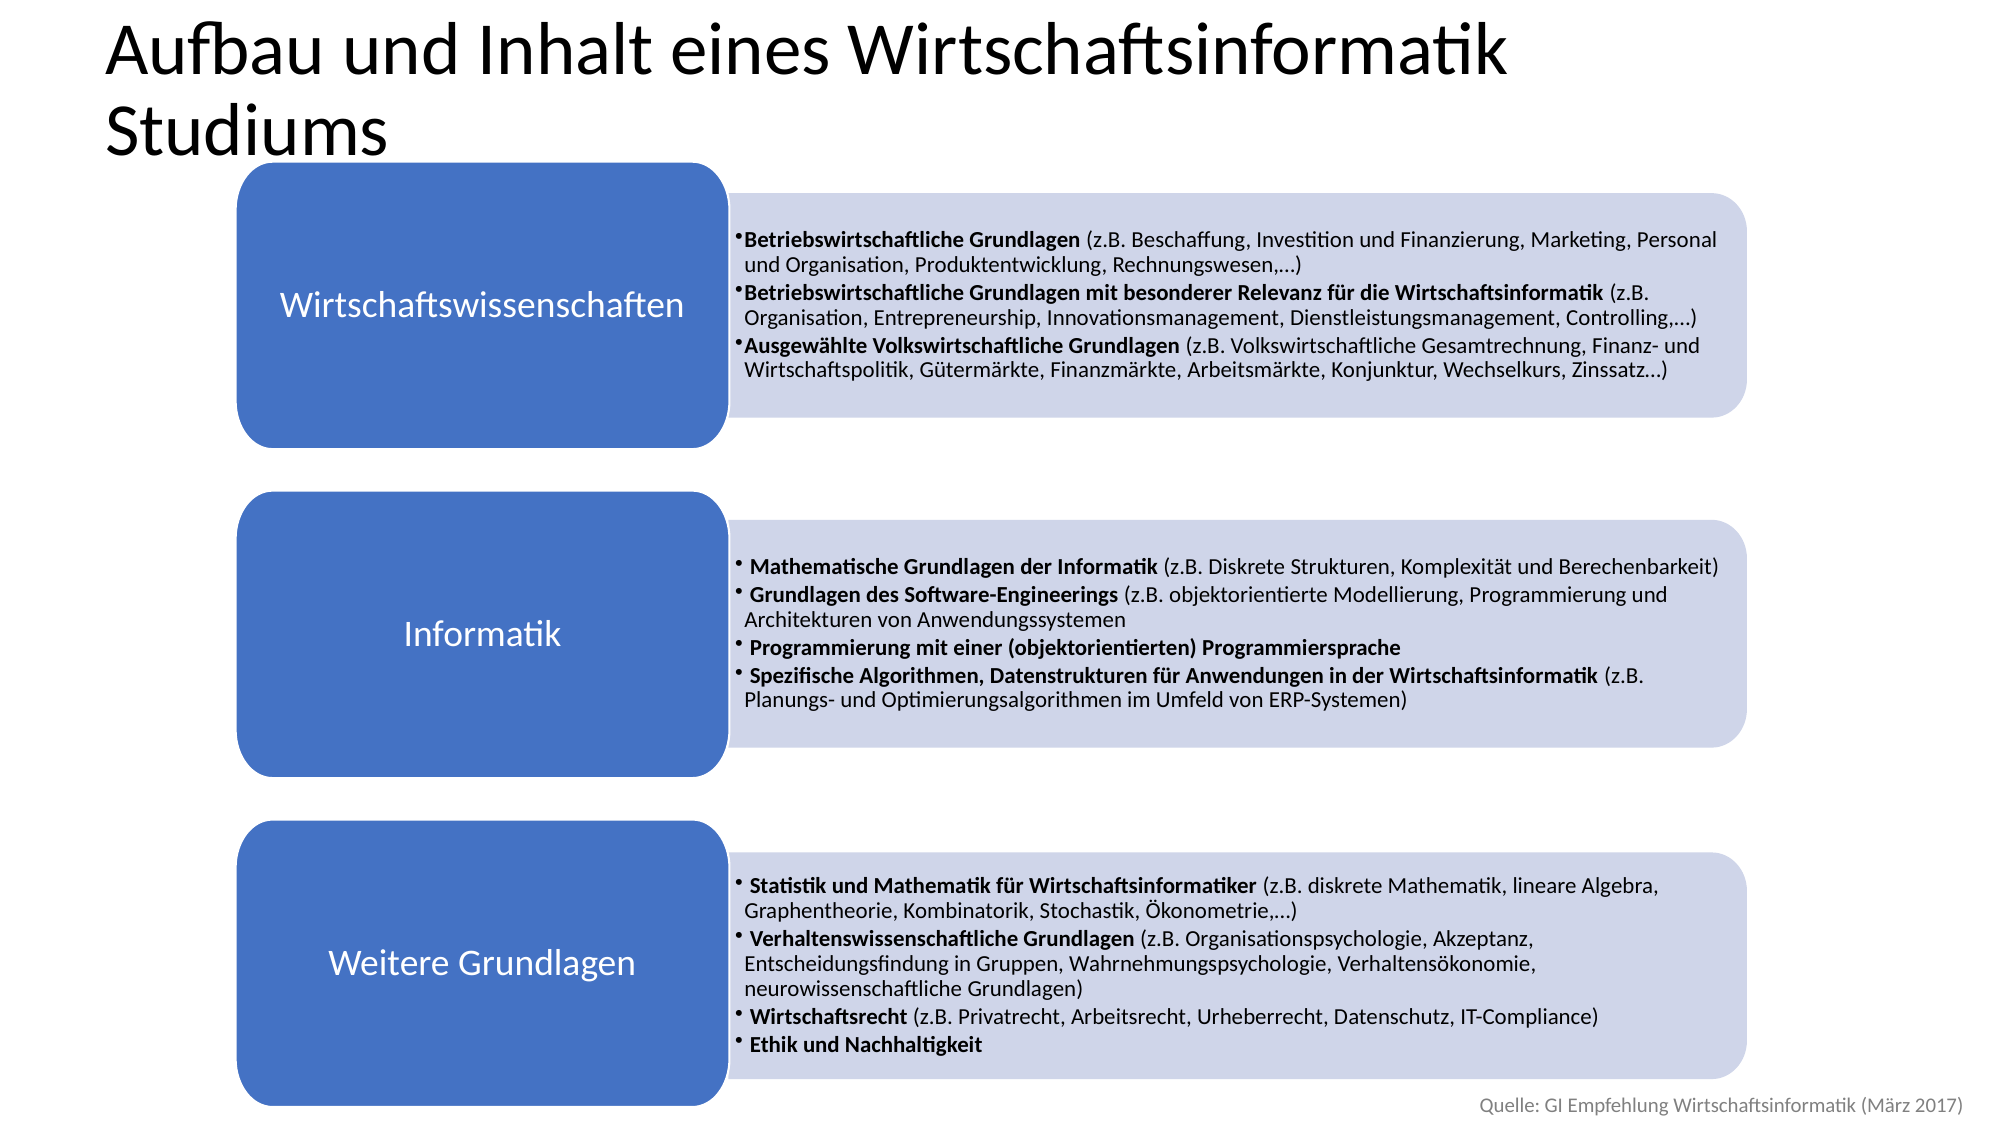

# Aufbau und Inhalt eines Wirtschaftsinformatik Studiums
Wirtschaftswissenschaften
Betriebswirtschaftliche Grundlagen (z.B. Beschaffung, Investition und Finanzierung, Marketing, Personal und Organisation, Produktentwicklung, Rechnungswesen,…)
Betriebswirtschaftliche Grundlagen mit besonderer Relevanz für die Wirtschaftsinformatik (z.B. Organisation, Entrepreneurship, Innovationsmanagement, Dienstleistungsmanagement, Controlling,…)
Ausgewählte Volkswirtschaftliche Grundlagen (z.B. Volkswirtschaftliche Gesamtrechnung, Finanz- und Wirtschaftspolitik, Gütermärkte, Finanzmärkte, Arbeitsmärkte, Konjunktur, Wechselkurs, Zinssatz…)
Informatik
 Mathematische Grundlagen der Informatik (z.B. Diskrete Strukturen, Komplexität und Berechenbarkeit)
 Grundlagen des Software-Engineerings (z.B. objektorientierte Modellierung, Programmierung und Architekturen von Anwendungssystemen
 Programmierung mit einer (objektorientierten) Programmiersprache
 Spezifische Algorithmen, Datenstrukturen für Anwendungen in der Wirtschaftsinformatik (z.B. Planungs- und Optimierungsalgorithmen im Umfeld von ERP-Systemen)
Weitere Grundlagen
 Statistik und Mathematik für Wirtschaftsinformatiker (z.B. diskrete Mathematik, lineare Algebra, Graphentheorie, Kombinatorik, Stochastik, Ökonometrie,…)
 Verhaltenswissenschaftliche Grundlagen (z.B. Organisationspsychologie, Akzeptanz, Entscheidungsfindung in Gruppen, Wahrnehmungspsychologie, Verhaltensökonomie, neurowissenschaftliche Grundlagen)
 Wirtschaftsrecht (z.B. Privatrecht, Arbeitsrecht, Urheberrecht, Datenschutz, IT-Compliance)
 Ethik und Nachhaltigkeit
Quelle: GI Empfehlung Wirtschaftsinformatik (März 2017)